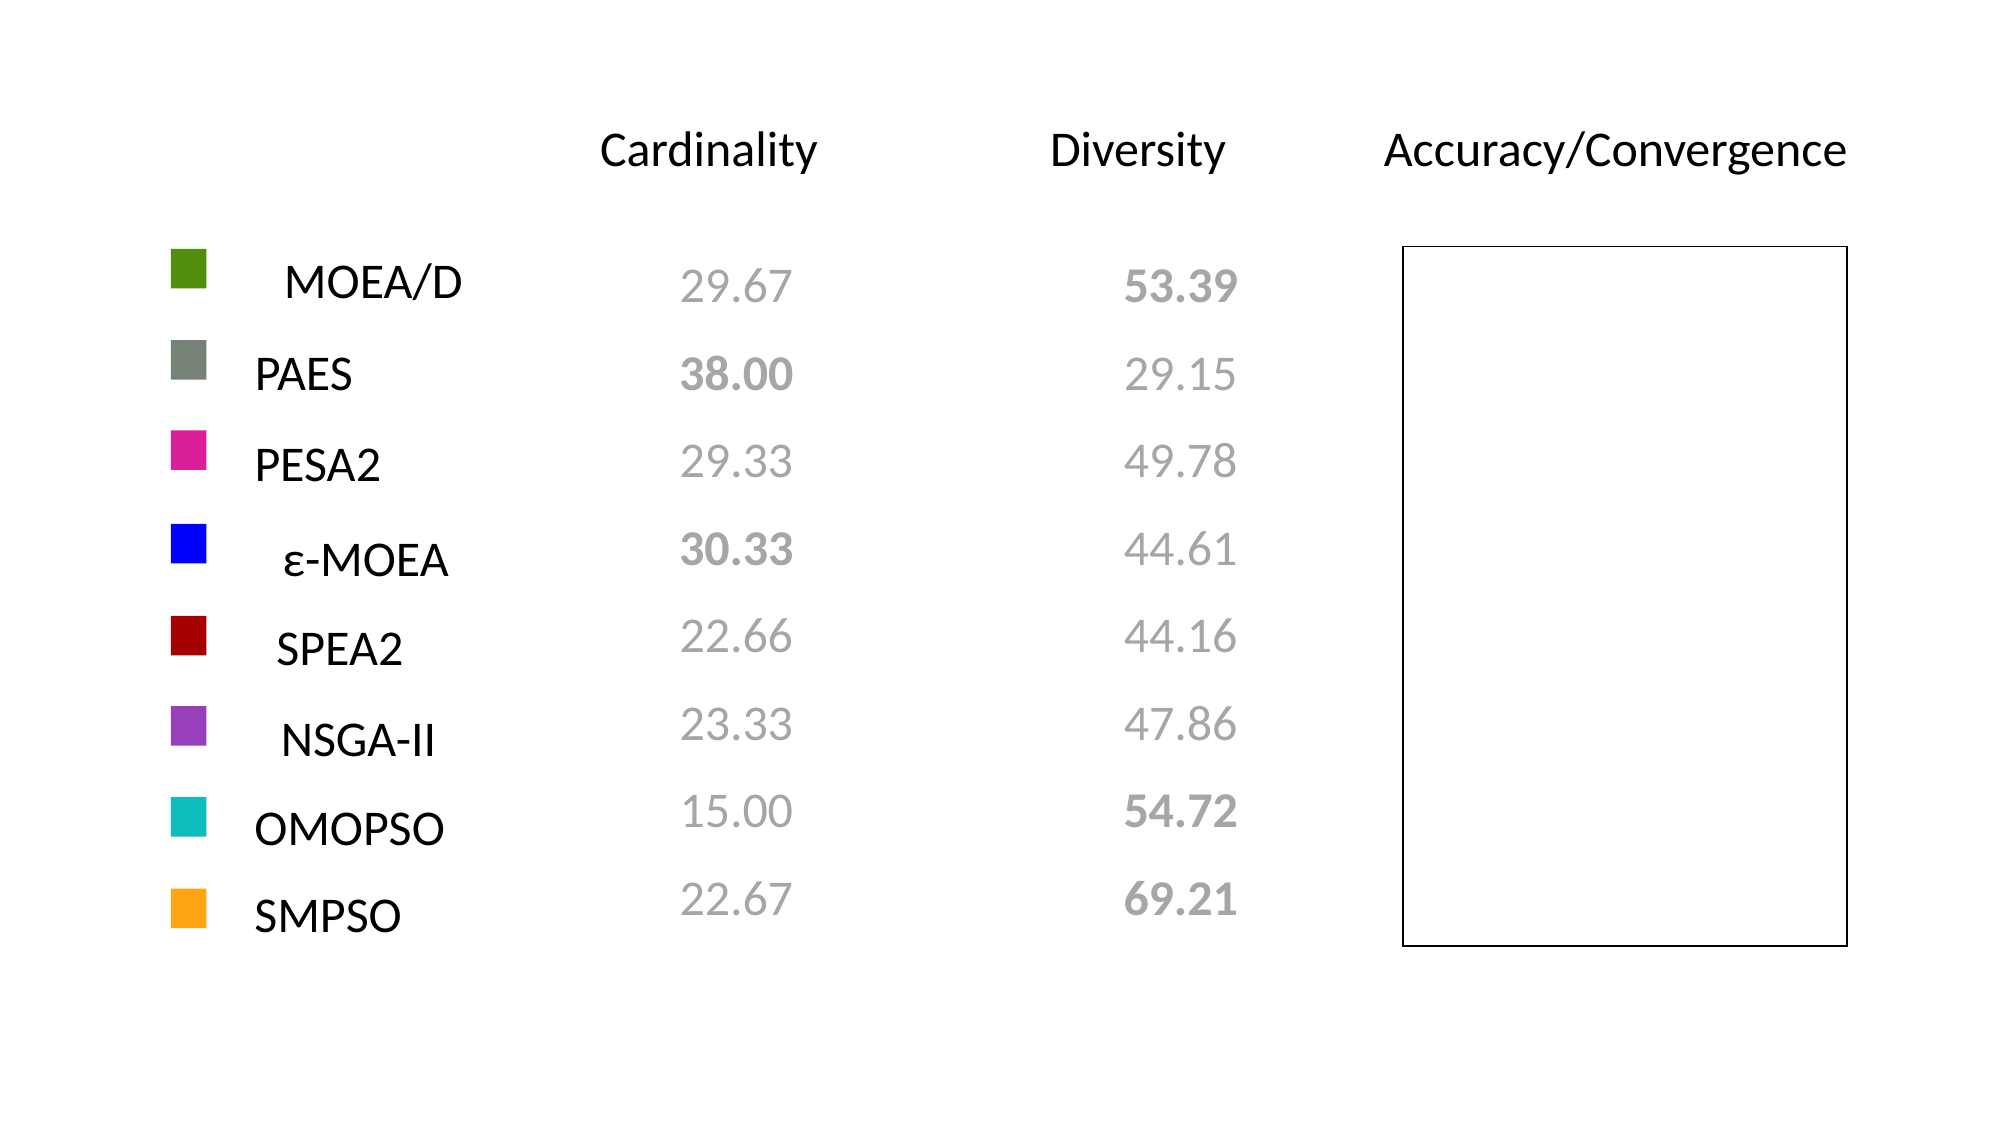

# Cardinality		Diversity	   Accuracy/Convergence
MOEA/D

PAES

PESA2

ε-MOEA

SPEA2

NSGA-II

SMPSO

OMOPSO
| 29.67 | 53.39 |  |
| --- | --- | --- |
| 38.00 | 29.15 |  |
| 29.33 | 49.78 |  |
| 30.33 | 44.61 |  |
| 22.66 | 44.16 |  |
| 23.33 | 47.86 |  |
| 15.00 | 54.72 |  |
| 22.67 | 69.21 |  |